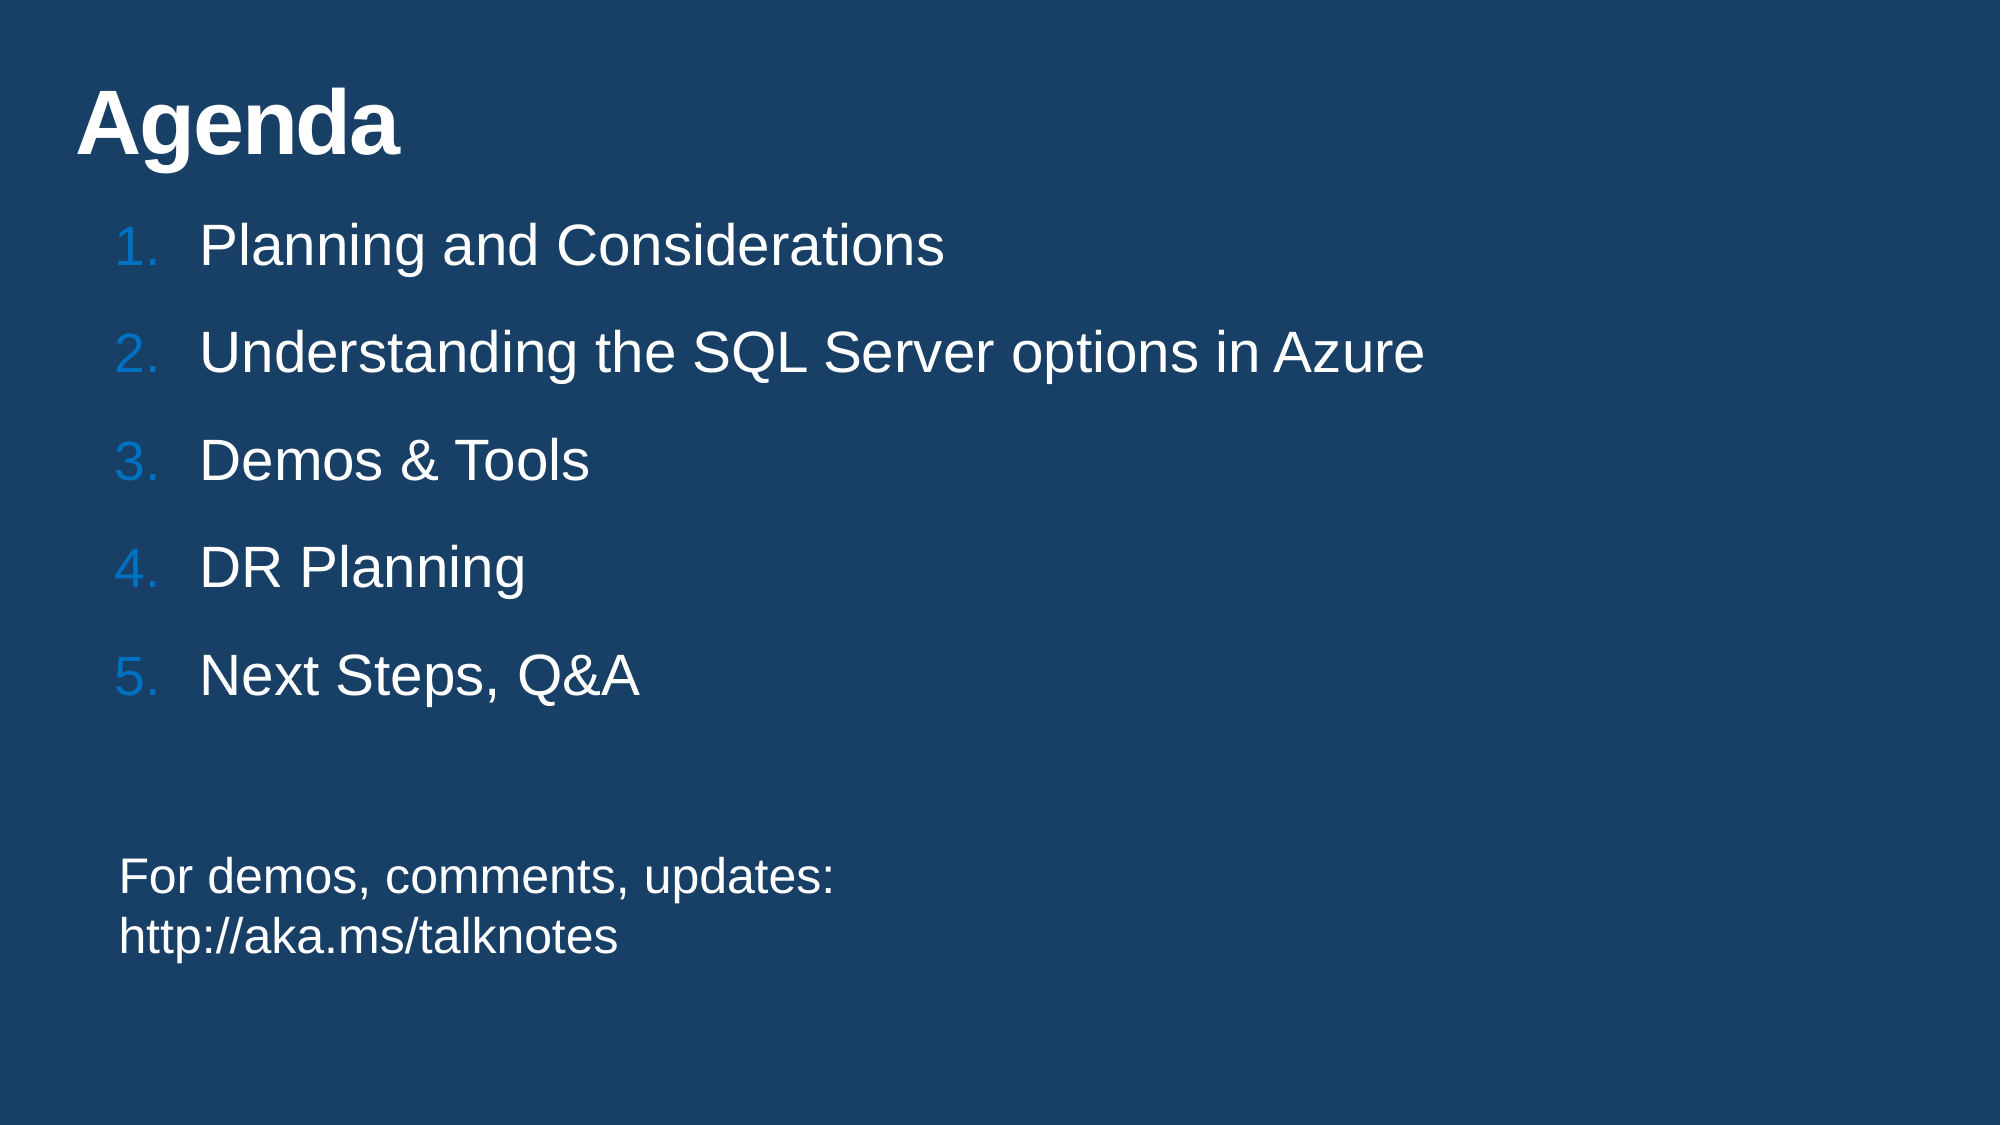

# Agenda
Planning and Considerations
Understanding the SQL Server options in Azure
Demos & Tools
DR Planning
Next Steps, Q&A
For demos, comments, updates:
http://aka.ms/talknotes